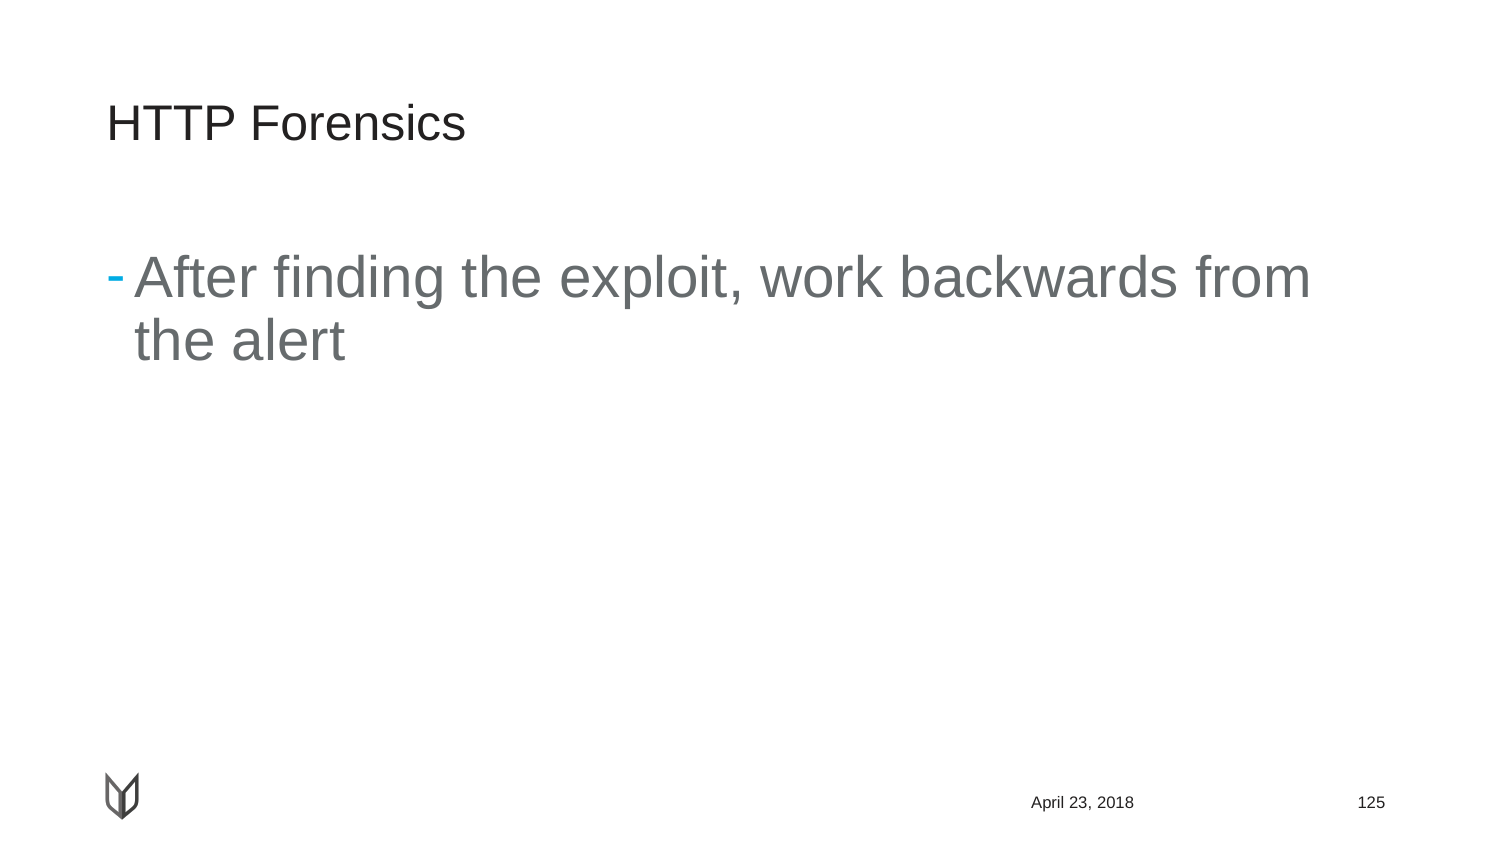

# HTTP Forensics
After finding the exploit, work backwards from the alert

April 23, 2018
125